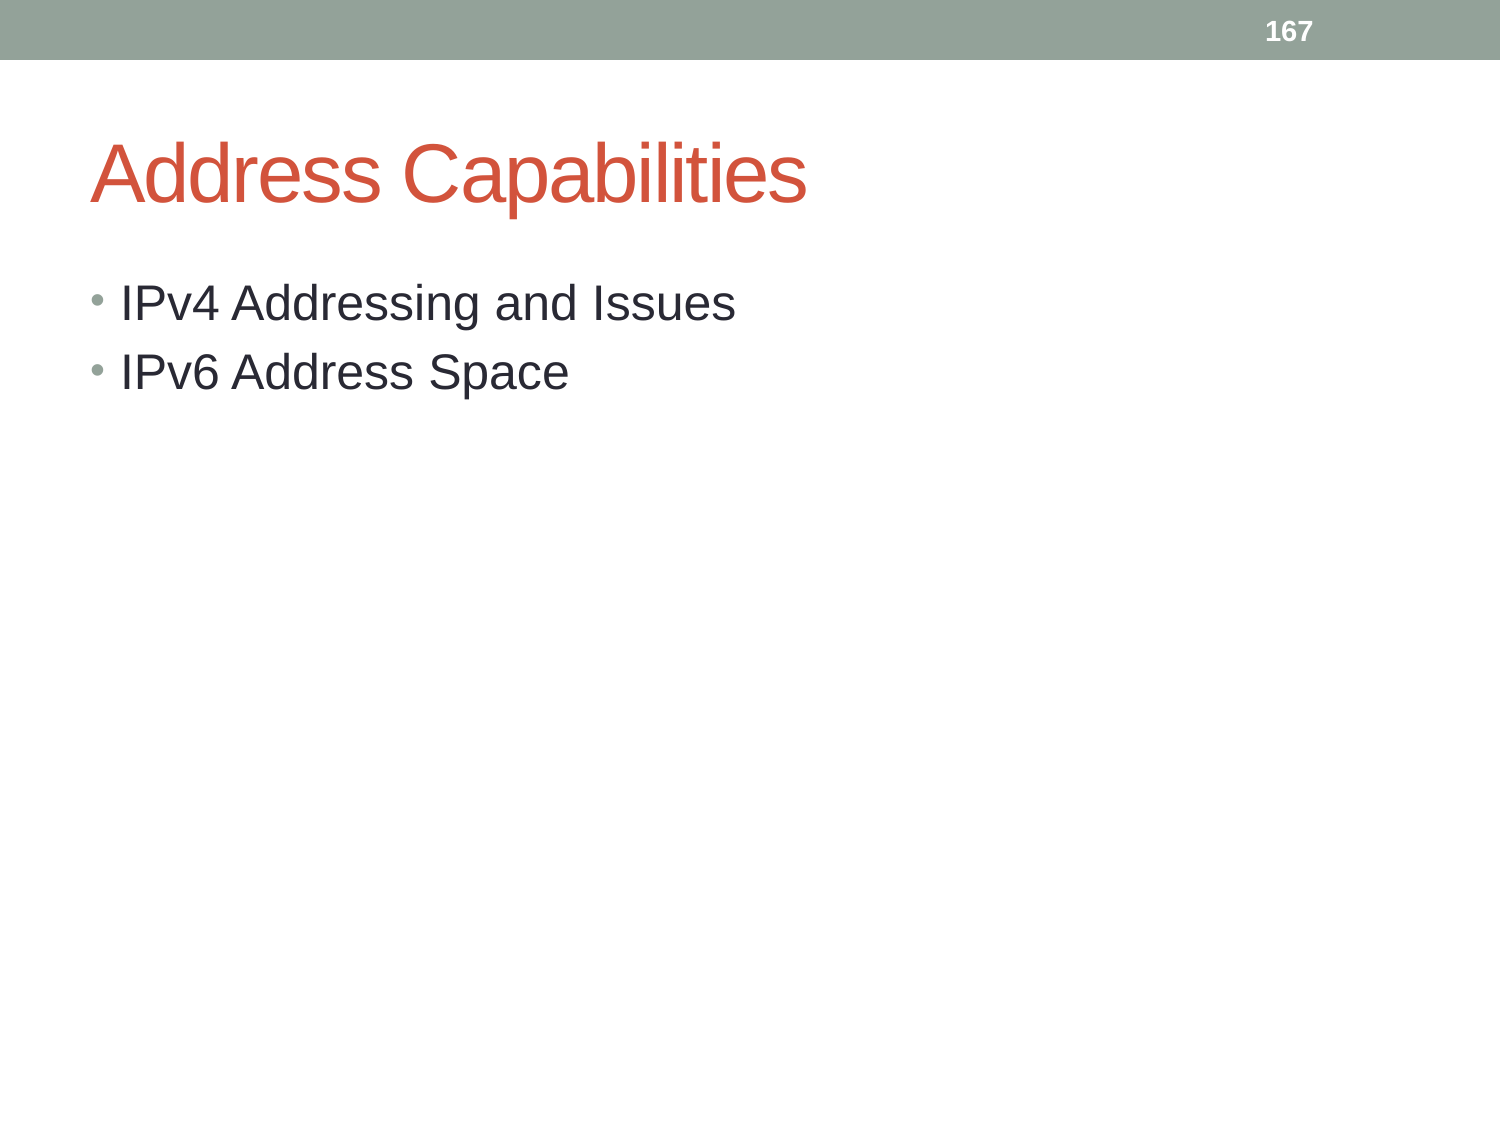

167
# Address Capabilities
IPv4 Addressing and Issues
IPv6 Address Space